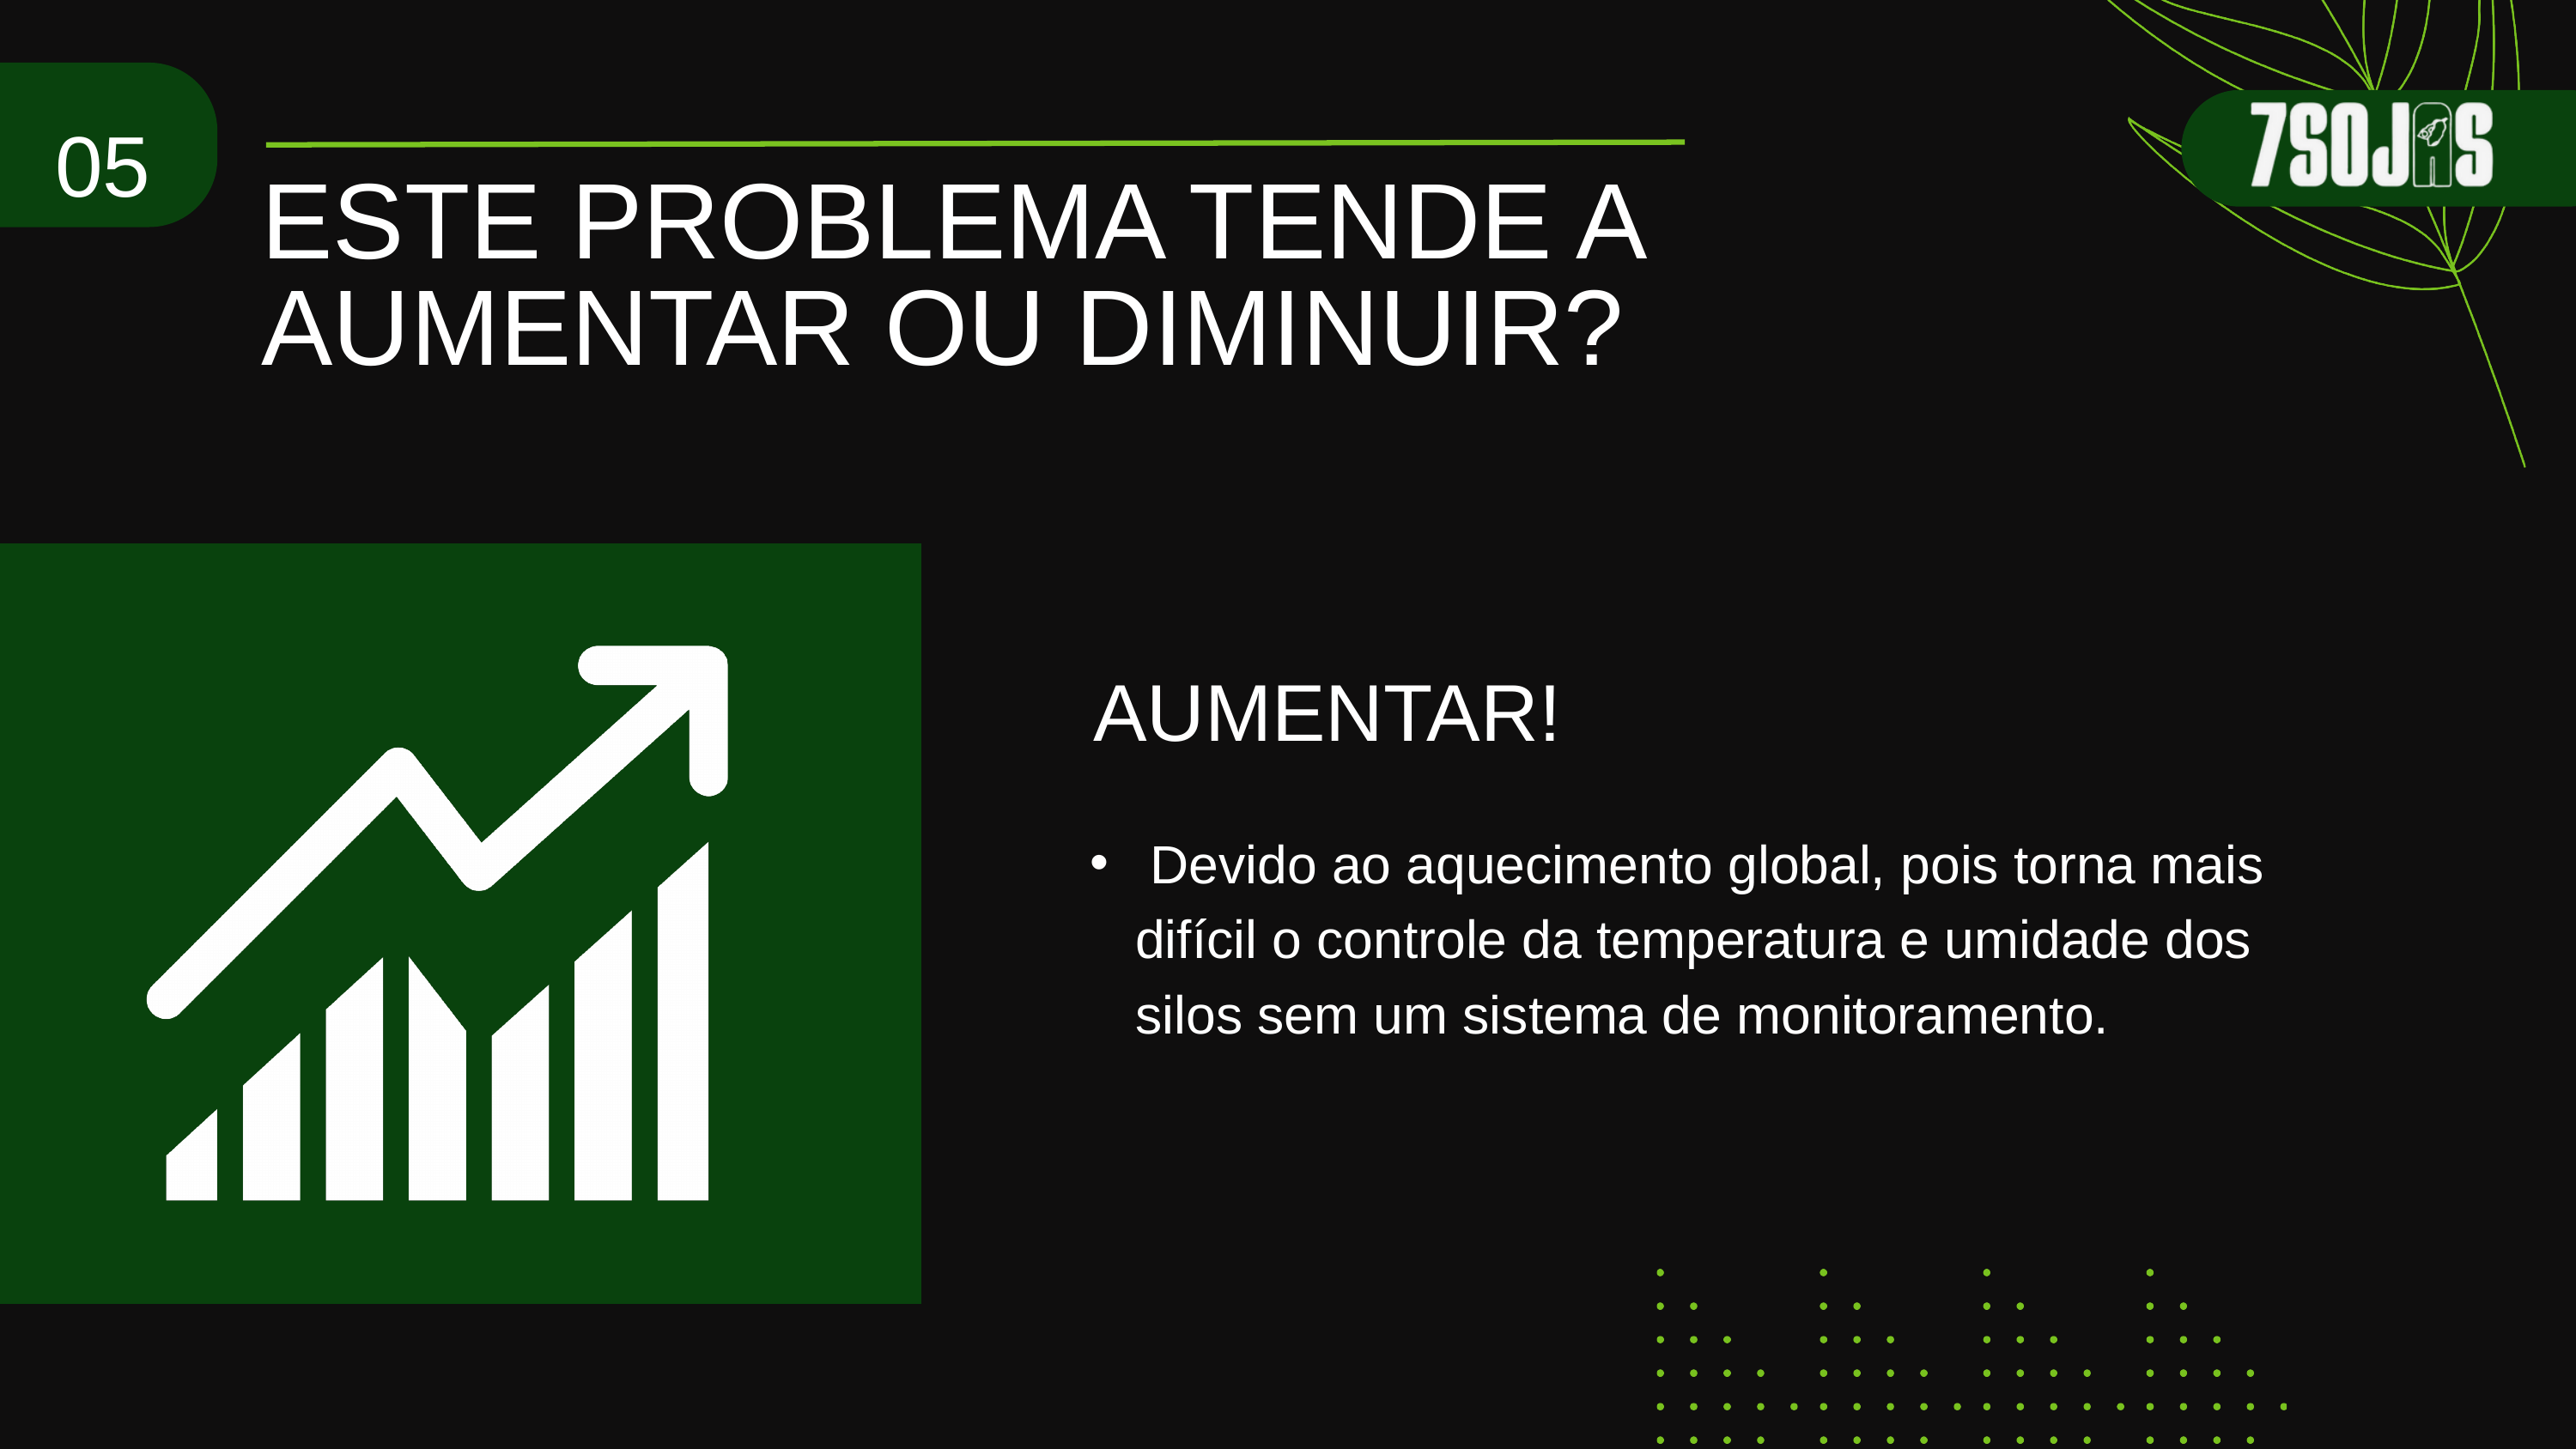

05

ESTE PROBLEMA TENDE A AUMENTAR OU DIMINUIR?

AUMENTAR!

 Devido ao aquecimento global, pois torna mais difícil o controle da temperatura e umidade dos silos sem um sistema de monitoramento.